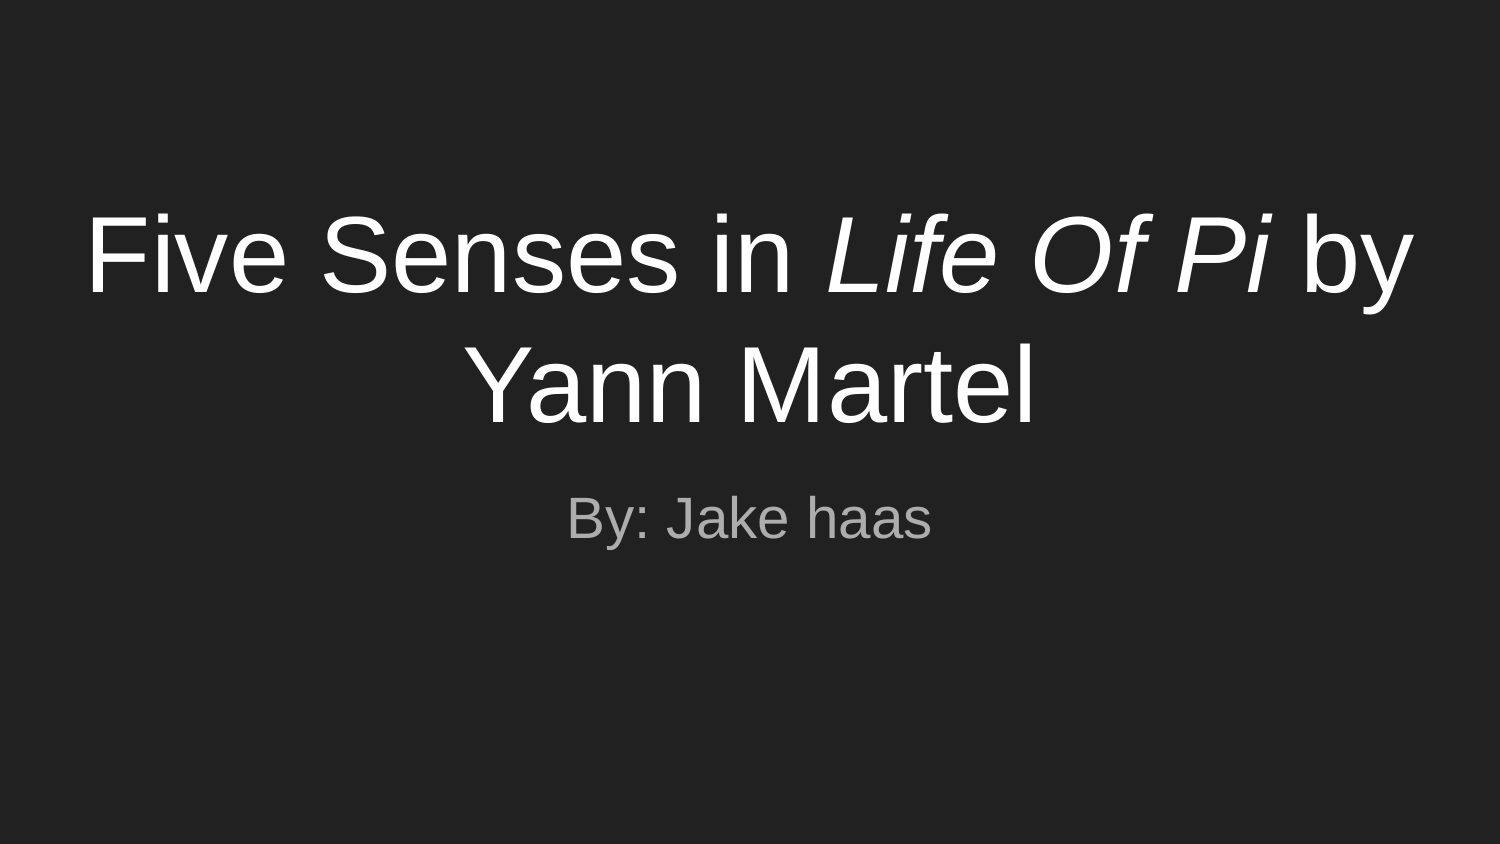

# Five Senses in Life Of Pi by Yann Martel
By: Jake haas